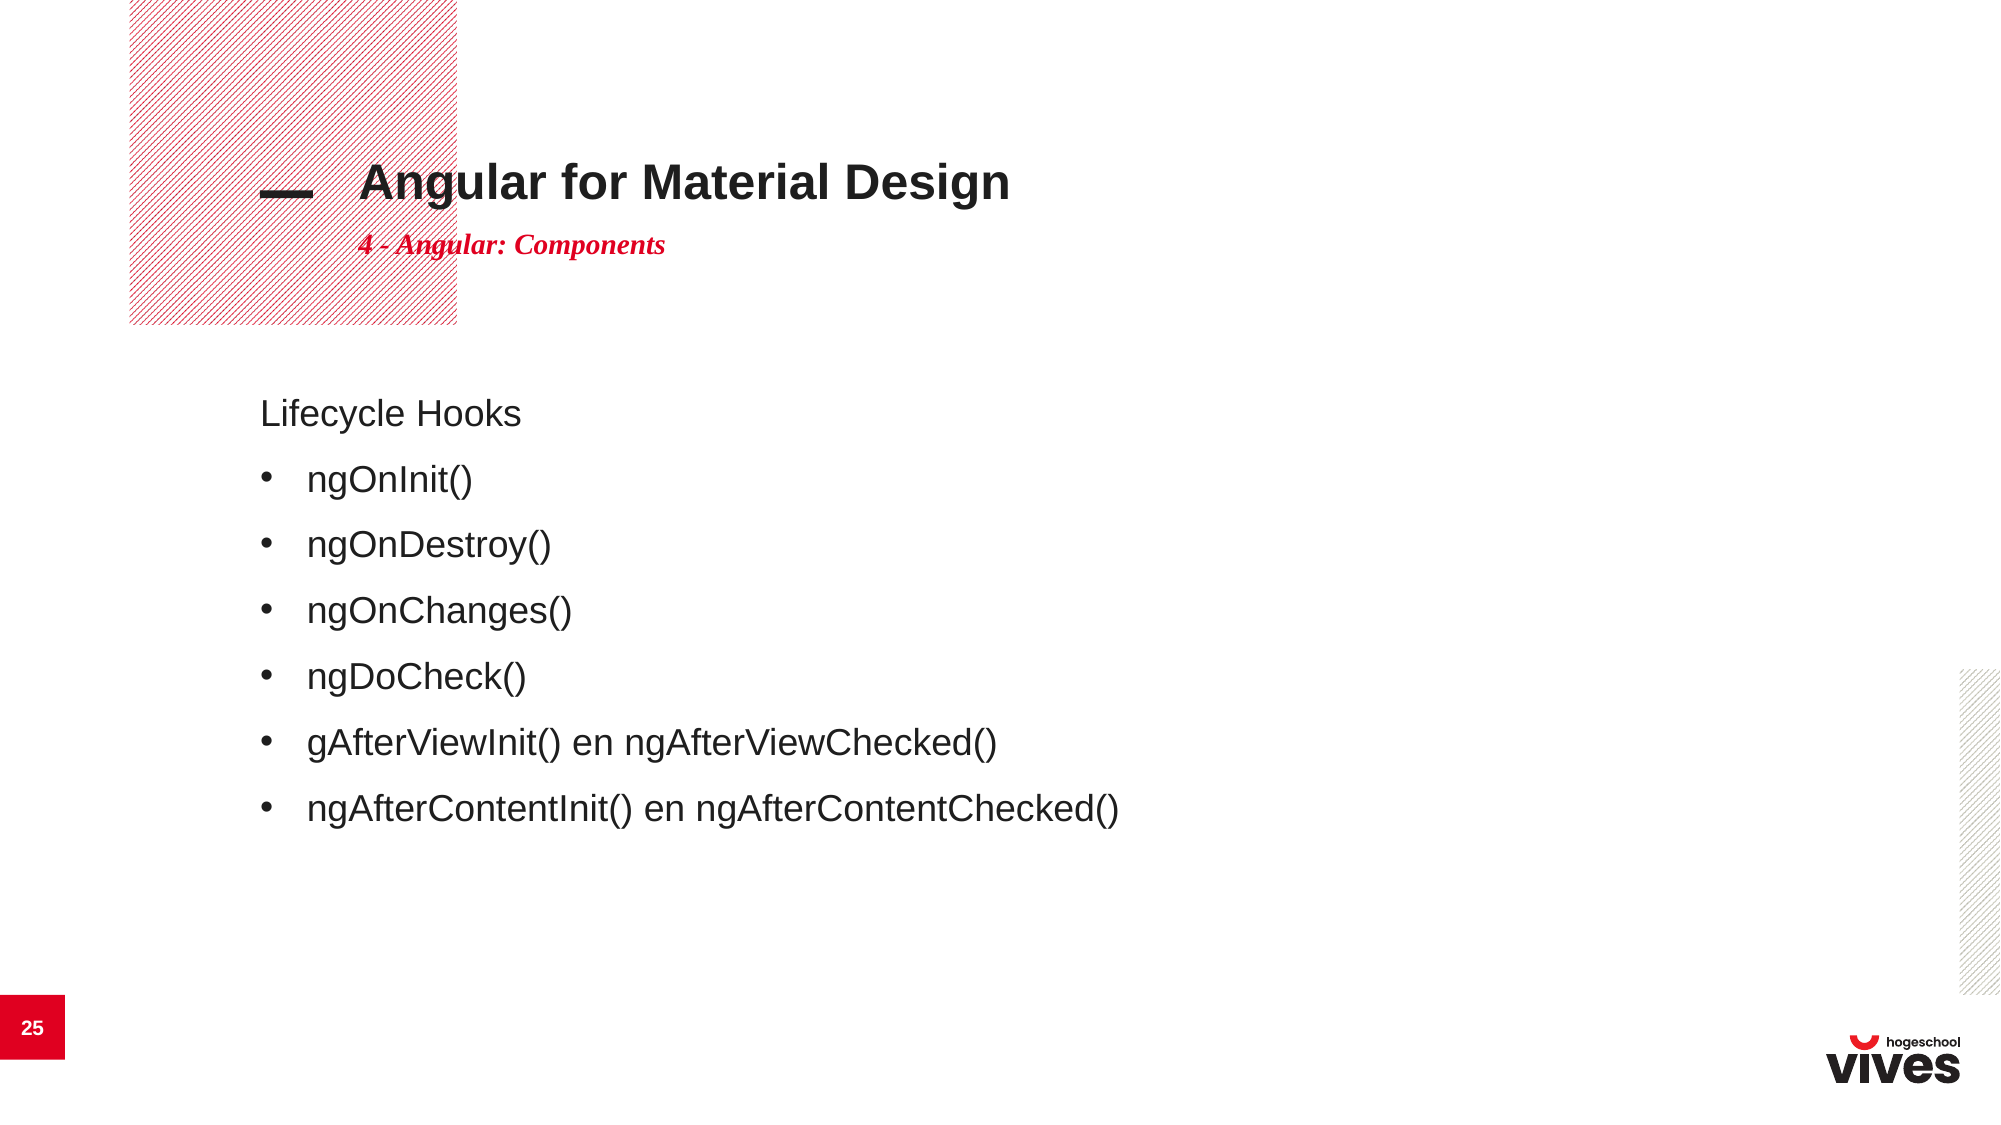

# Angular for Material Design
4 - Angular: Components
Lifecycle Hooks
ngOnInit()
ngOnDestroy()
ngOnChanges()
ngDoCheck()
gAfterViewInit() en ngAfterViewChecked()
ngAfterContentInit() en ngAfterContentChecked()